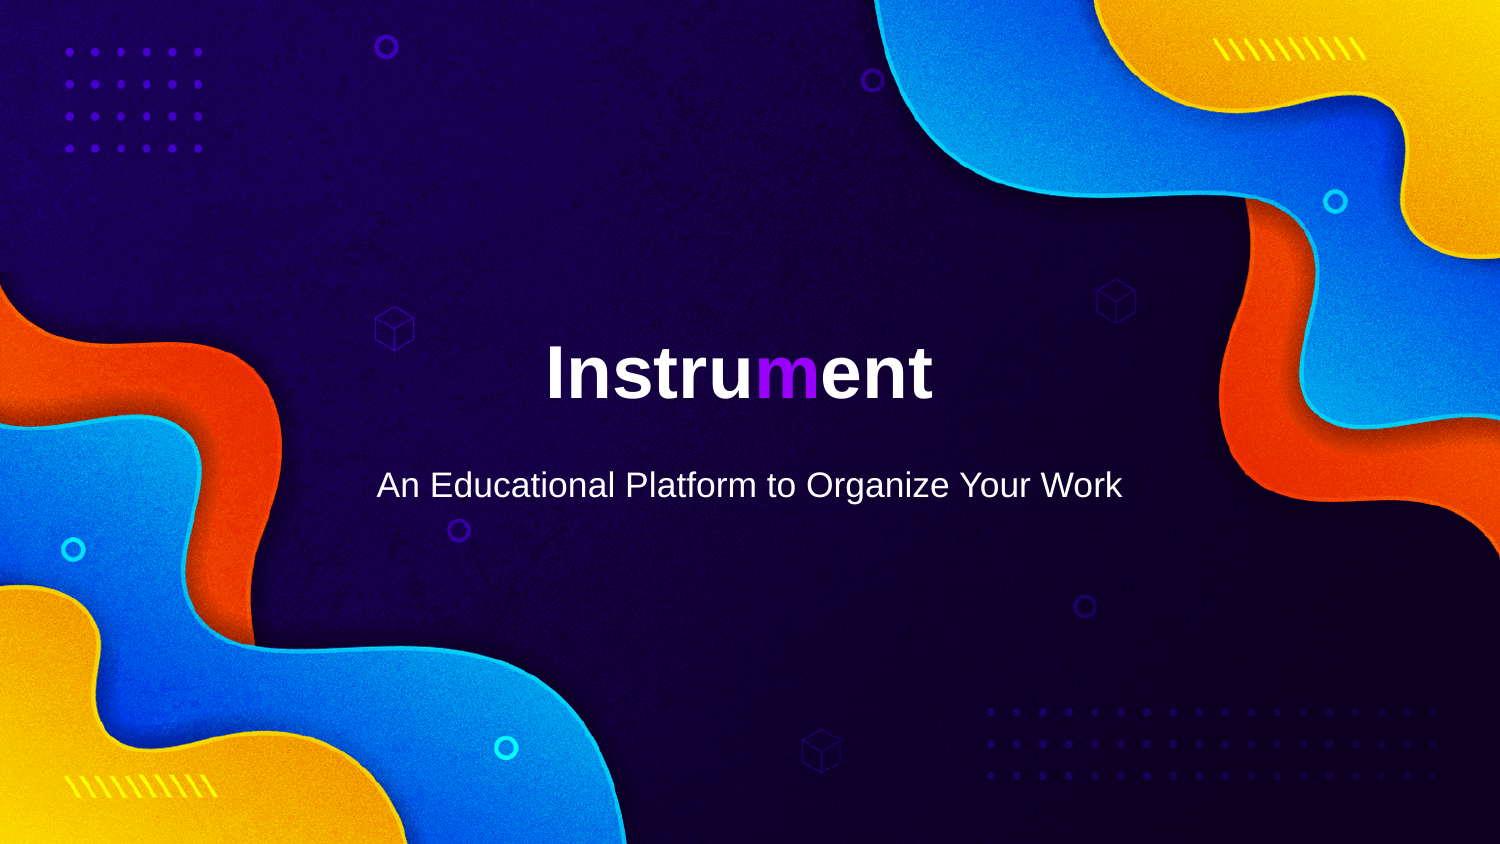

Instrument
An Educational Platform to Organize Your Work